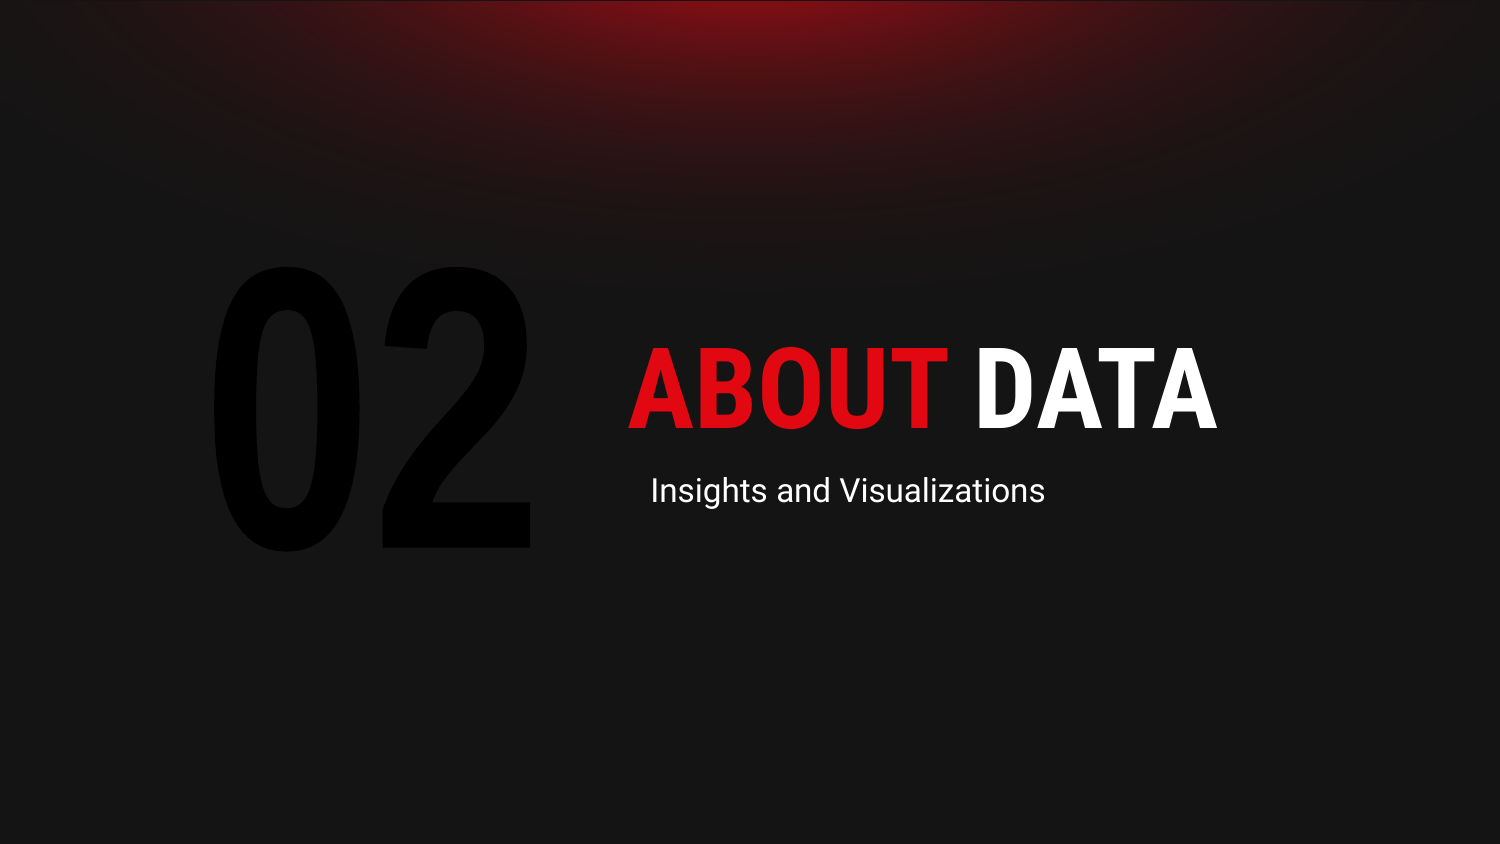

01
02
# ABOUT DATA
Insights and Visualizations